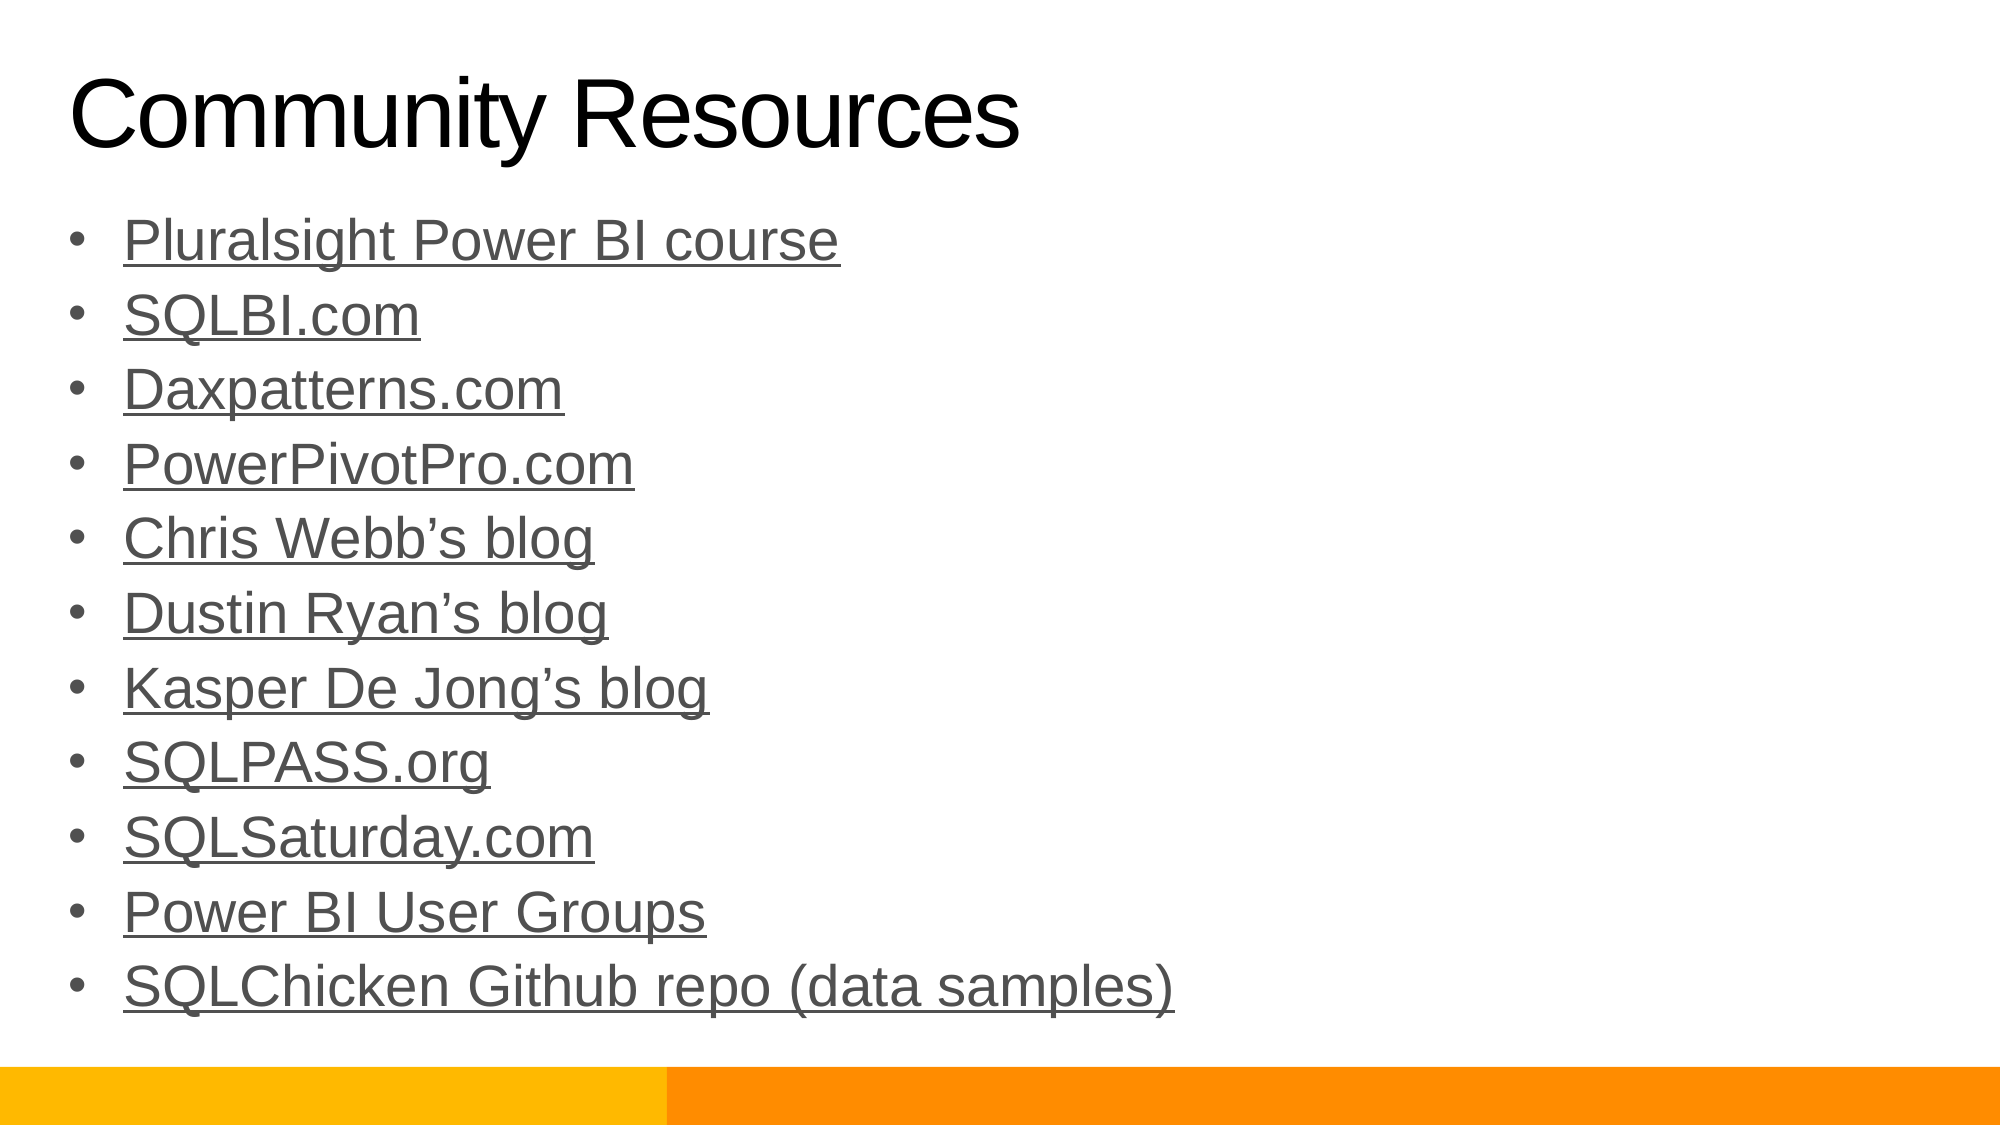

# Community Resources
Pluralsight Power BI course
SQLBI.com
Daxpatterns.com
PowerPivotPro.com
Chris Webb’s blog
Dustin Ryan’s blog
Kasper De Jong’s blog
SQLPASS.org
SQLSaturday.com
Power BI User Groups
SQLChicken Github repo (data samples)